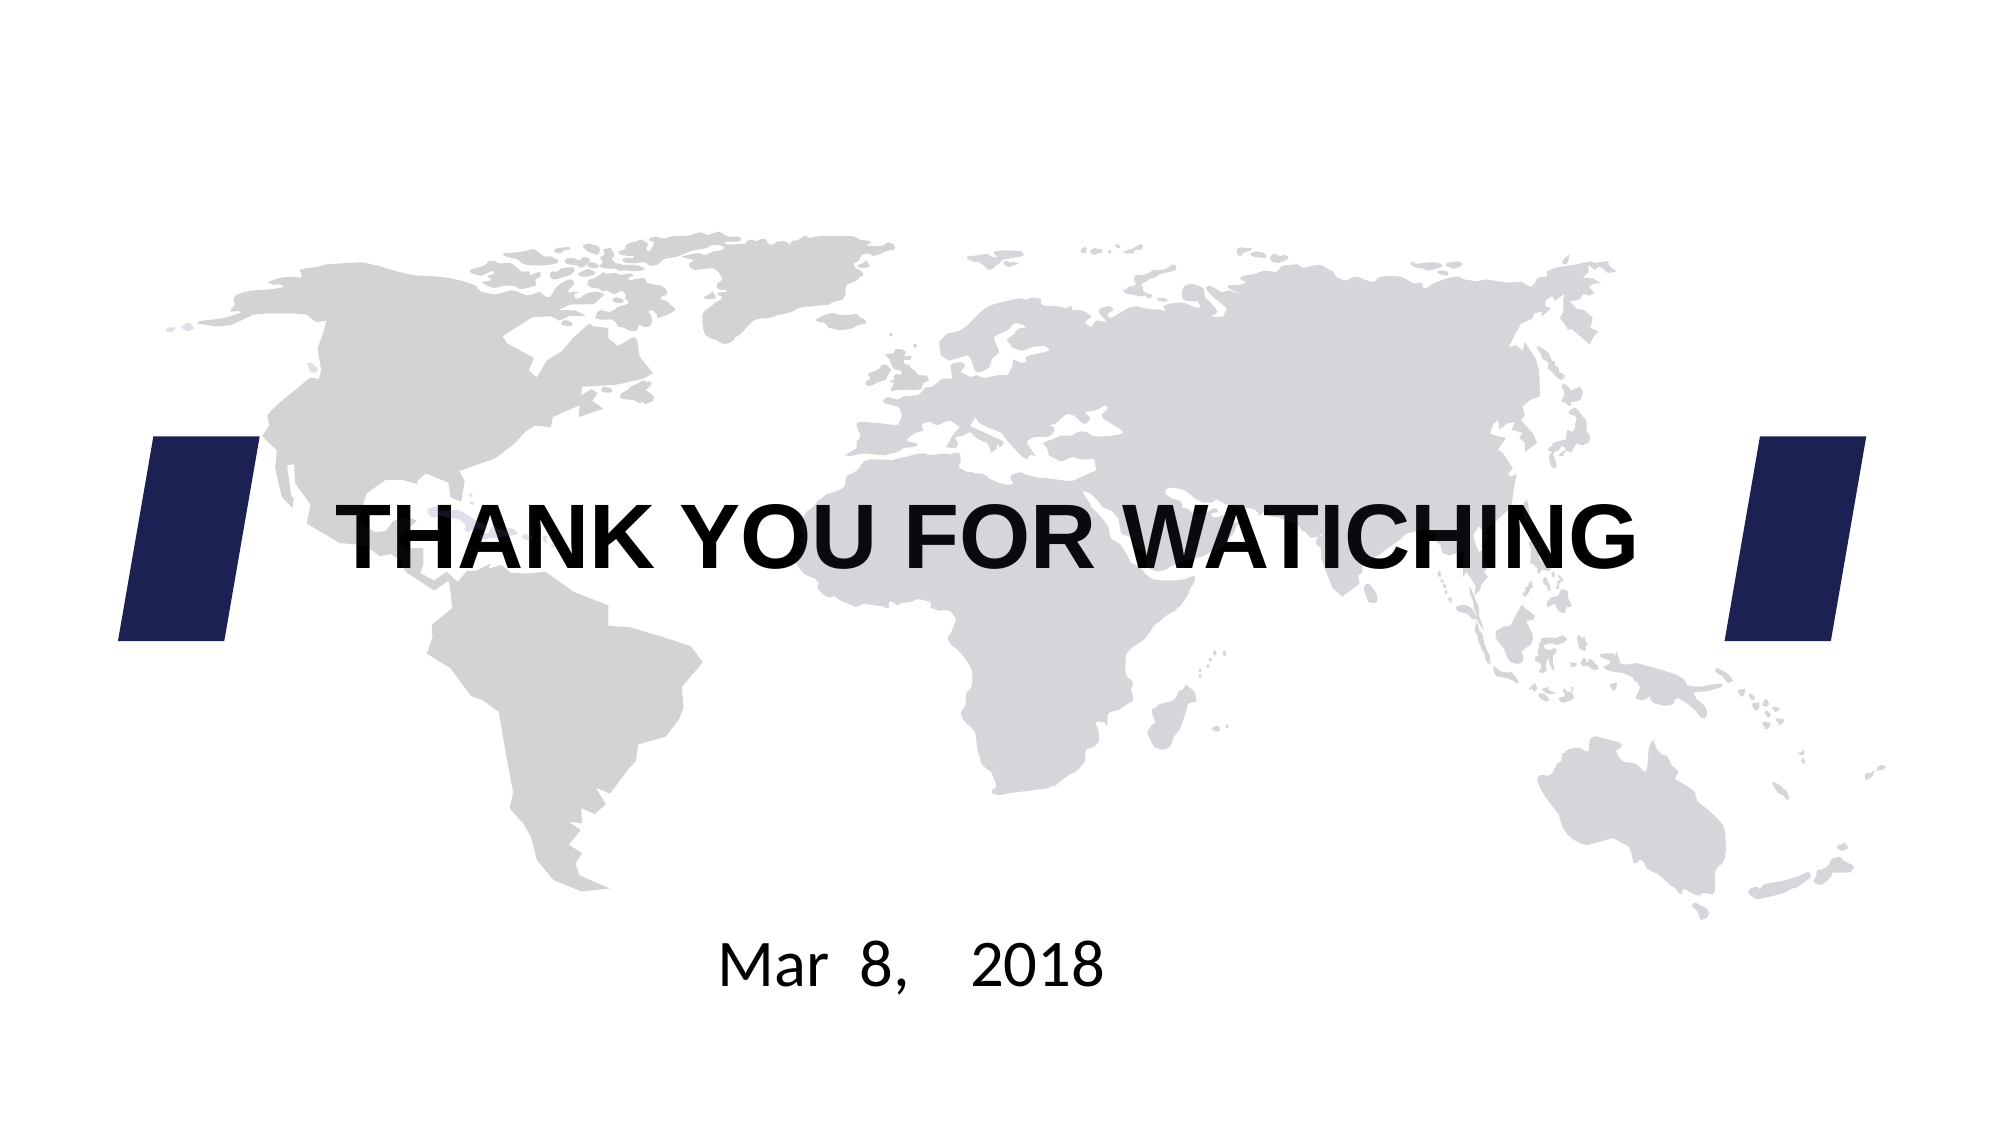

THANK YOU FOR WATICHING

Mar  8,    2018